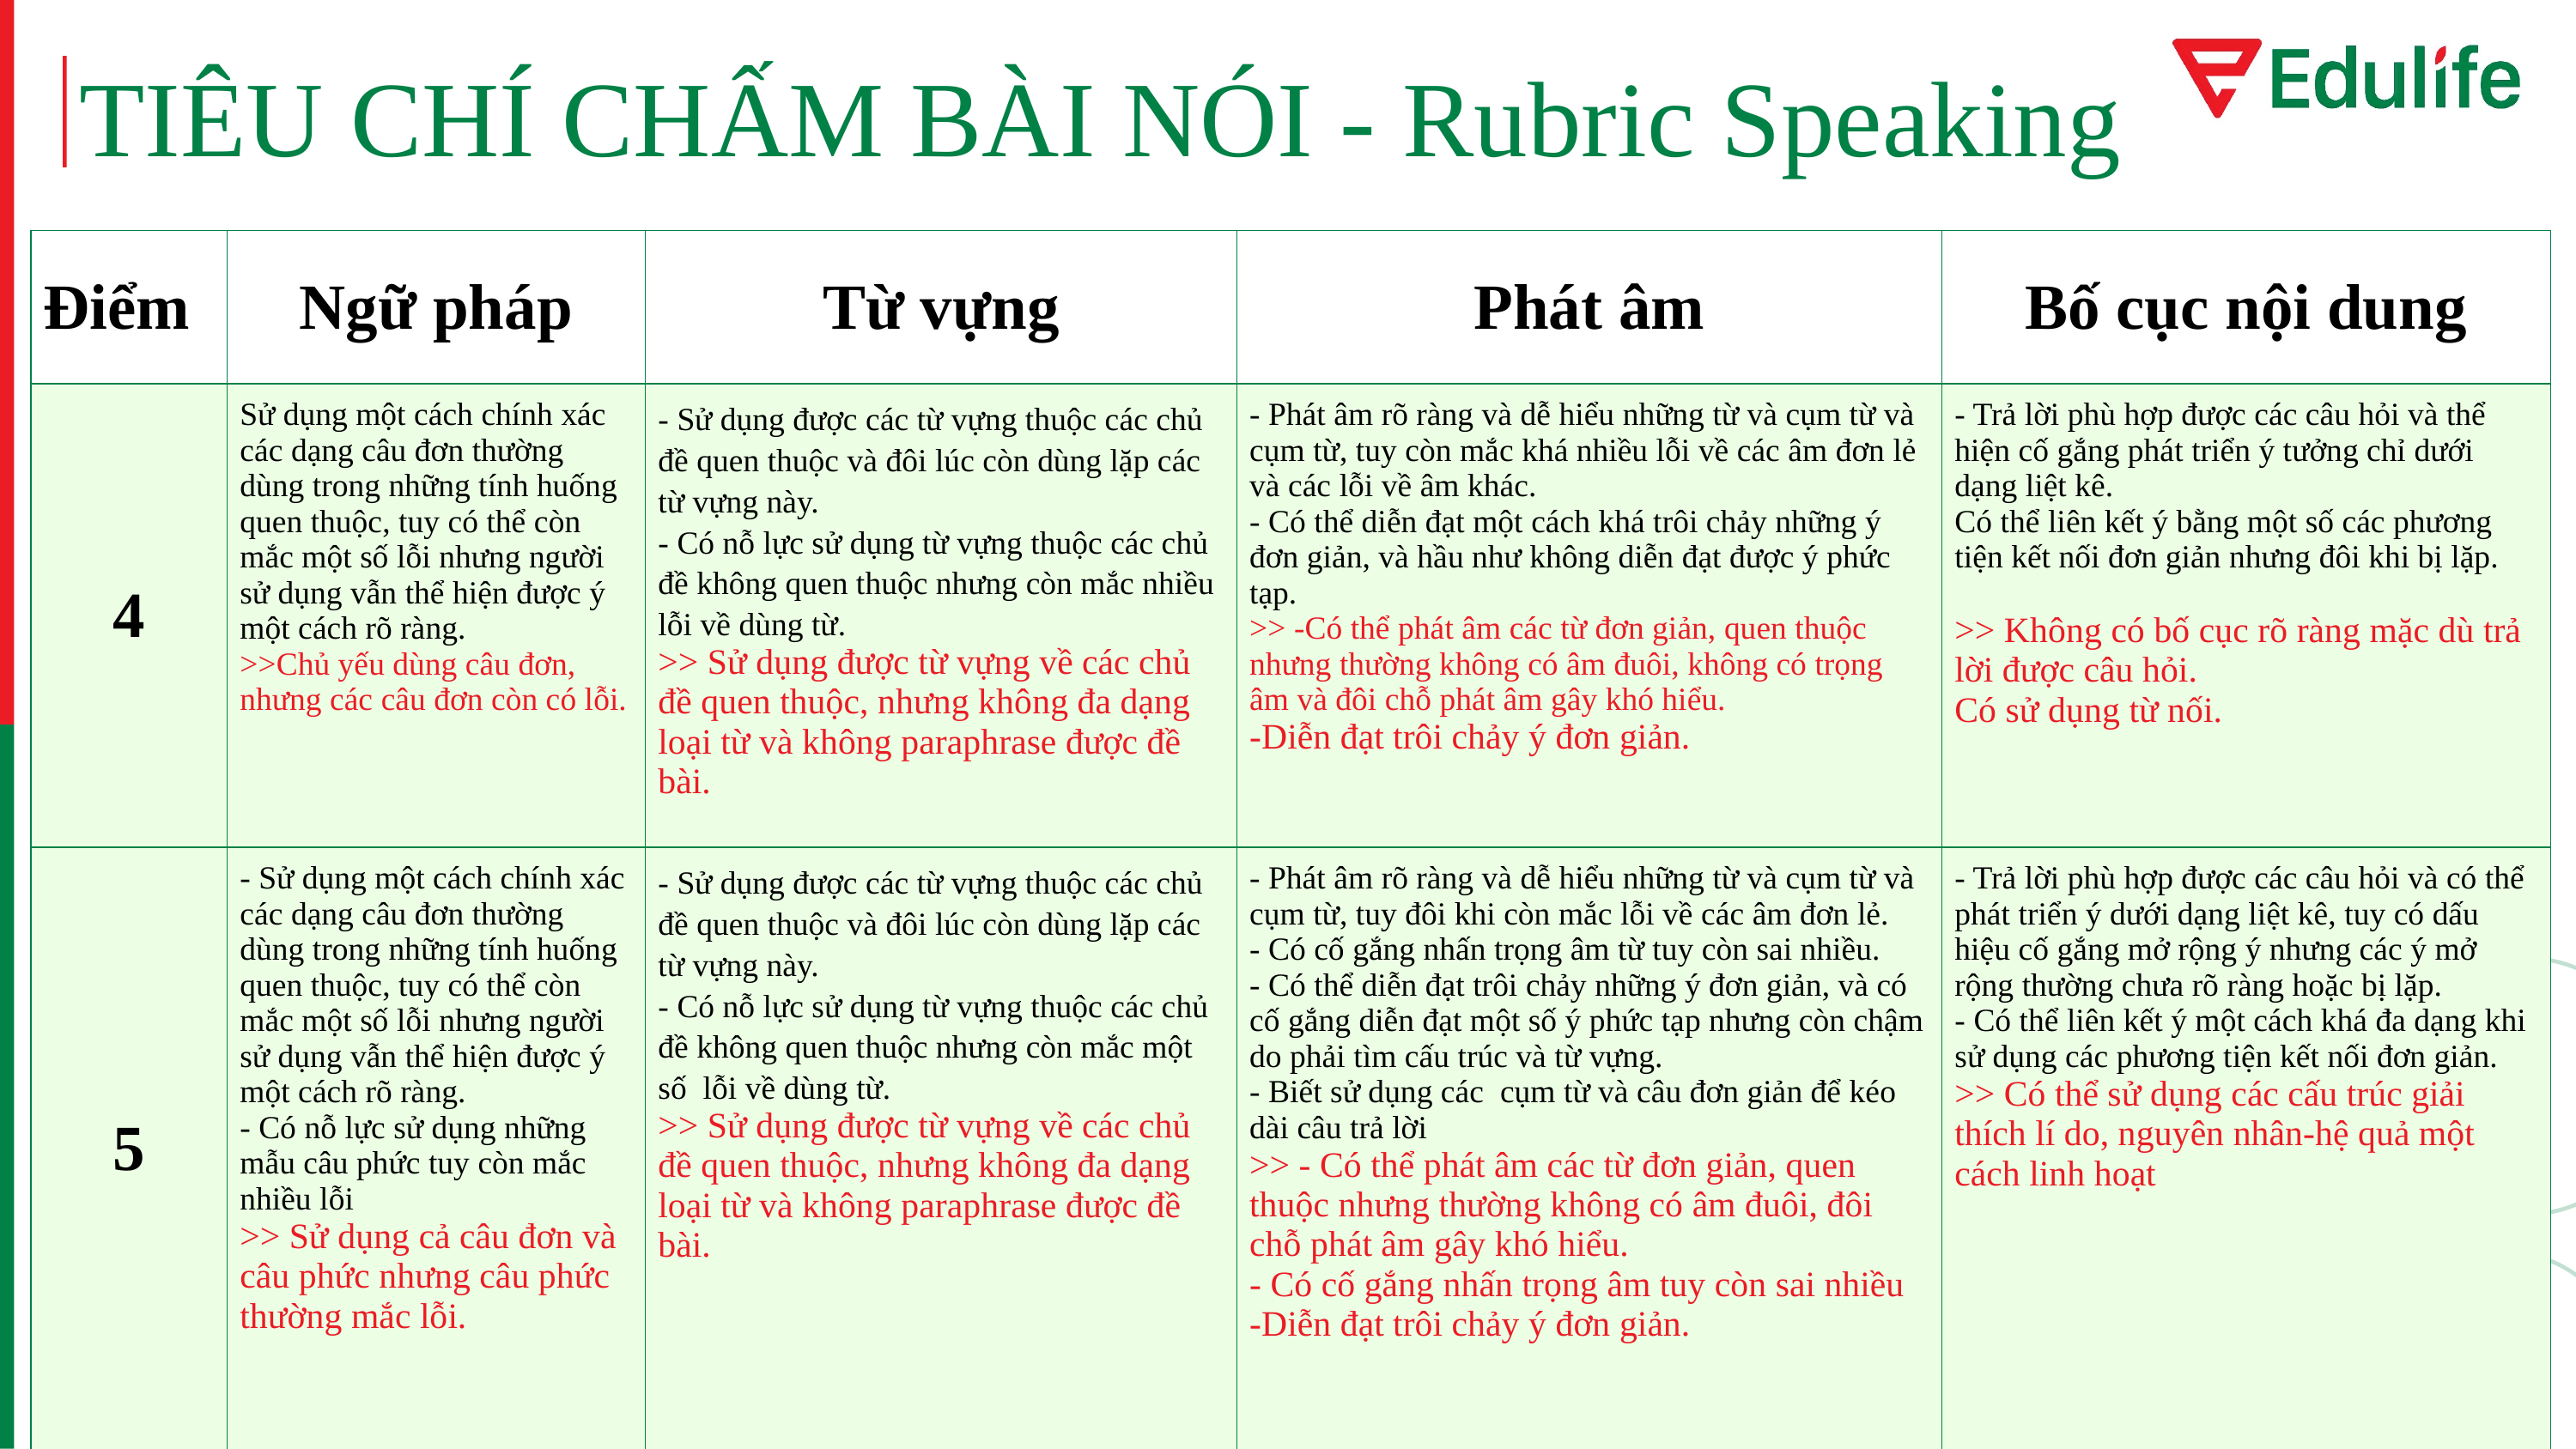

# TIÊU CHÍ CHẤM BÀI NÓI - Rubric Speaking
| Điểm | Ngữ pháp | Từ vựng | Phát âm | Bố cục nội dung |
| --- | --- | --- | --- | --- |
| 4 | Sử dụng một cách chính xác các dạng câu đơn thường dùng trong những tính huống quen thuộc, tuy có thể còn mắc một số lỗi nhưng người sử dụng vẫn thể hiện được ý một cách rõ ràng. >>Chủ yếu dùng câu đơn, nhưng các câu đơn còn có lỗi. | - Sử dụng được các từ vựng thuộc các chủ đề quen thuộc và đôi lúc còn dùng lặp các từ vựng này. - Có nỗ lực sử dụng từ vựng thuộc các chủ đề không quen thuộc nhưng còn mắc nhiều lỗi về dùng từ. >> Sử dụng được từ vựng về các chủ đề quen thuộc, nhưng không đa dạng loại từ và không paraphrase được đề bài. | - Phát âm rõ ràng và dễ hiểu những từ và cụm từ và cụm từ, tuy còn mắc khá nhiều lỗi về các âm đơn lẻ và các lỗi về âm khác. - Có thể diễn đạt một cách khá trôi chảy những ý đơn giản, và hầu như không diễn đạt được ý phức tạp. >> -Có thể phát âm các từ đơn giản, quen thuộc nhưng thường không có âm đuôi, không có trọng âm và đôi chỗ phát âm gây khó hiểu. -Diễn đạt trôi chảy ý đơn giản. | - Trả lời phù hợp được các câu hỏi và thể hiện cố gắng phát triển ý tưởng chỉ dưới dạng liệt kê. Có thể liên kết ý bằng một số các phương tiện kết nối đơn giản nhưng đôi khi bị lặp. >> Không có bố cục rõ ràng mặc dù trả lời được câu hỏi. Có sử dụng từ nối. |
| 5 | - Sử dụng một cách chính xác các dạng câu đơn thường dùng trong những tính huống quen thuộc, tuy có thể còn mắc một số lỗi nhưng người sử dụng vẫn thể hiện được ý một cách rõ ràng. - Có nỗ lực sử dụng những mẫu câu phức tuy còn mắc nhiều lỗi >> Sử dụng cả câu đơn và câu phức nhưng câu phức thường mắc lỗi. | - Sử dụng được các từ vựng thuộc các chủ đề quen thuộc và đôi lúc còn dùng lặp các từ vựng này. - Có nỗ lực sử dụng từ vựng thuộc các chủ đề không quen thuộc nhưng còn mắc một số lỗi về dùng từ. >> Sử dụng được từ vựng về các chủ đề quen thuộc, nhưng không đa dạng loại từ và không paraphrase được đề bài. | - Phát âm rõ ràng và dễ hiểu những từ và cụm từ và cụm từ, tuy đôi khi còn mắc lỗi về các âm đơn lẻ. - Có cố gắng nhấn trọng âm từ tuy còn sai nhiều. - Có thể diễn đạt trôi chảy những ý đơn giản, và có cố gắng diễn đạt một số ý phức tạp nhưng còn chậm do phải tìm cấu trúc và từ vựng. - Biết sử dụng các cụm từ và câu đơn giản để kéo dài câu trả lời >> - Có thể phát âm các từ đơn giản, quen thuộc nhưng thường không có âm đuôi, đôi chỗ phát âm gây khó hiểu. - Có cố gắng nhấn trọng âm tuy còn sai nhiều -Diễn đạt trôi chảy ý đơn giản. | - Trả lời phù hợp được các câu hỏi và có thể phát triển ý dưới dạng liệt kê, tuy có dấu hiệu cố gắng mở rộng ý nhưng các ý mở rộng thường chưa rõ ràng hoặc bị lặp. - Có thể liên kết ý một cách khá đa dạng khi sử dụng các phương tiện kết nối đơn giản. >> Có thể sử dụng các cấu trúc giải thích lí do, nguyên nhân-hệ quả một cách linh hoạt |